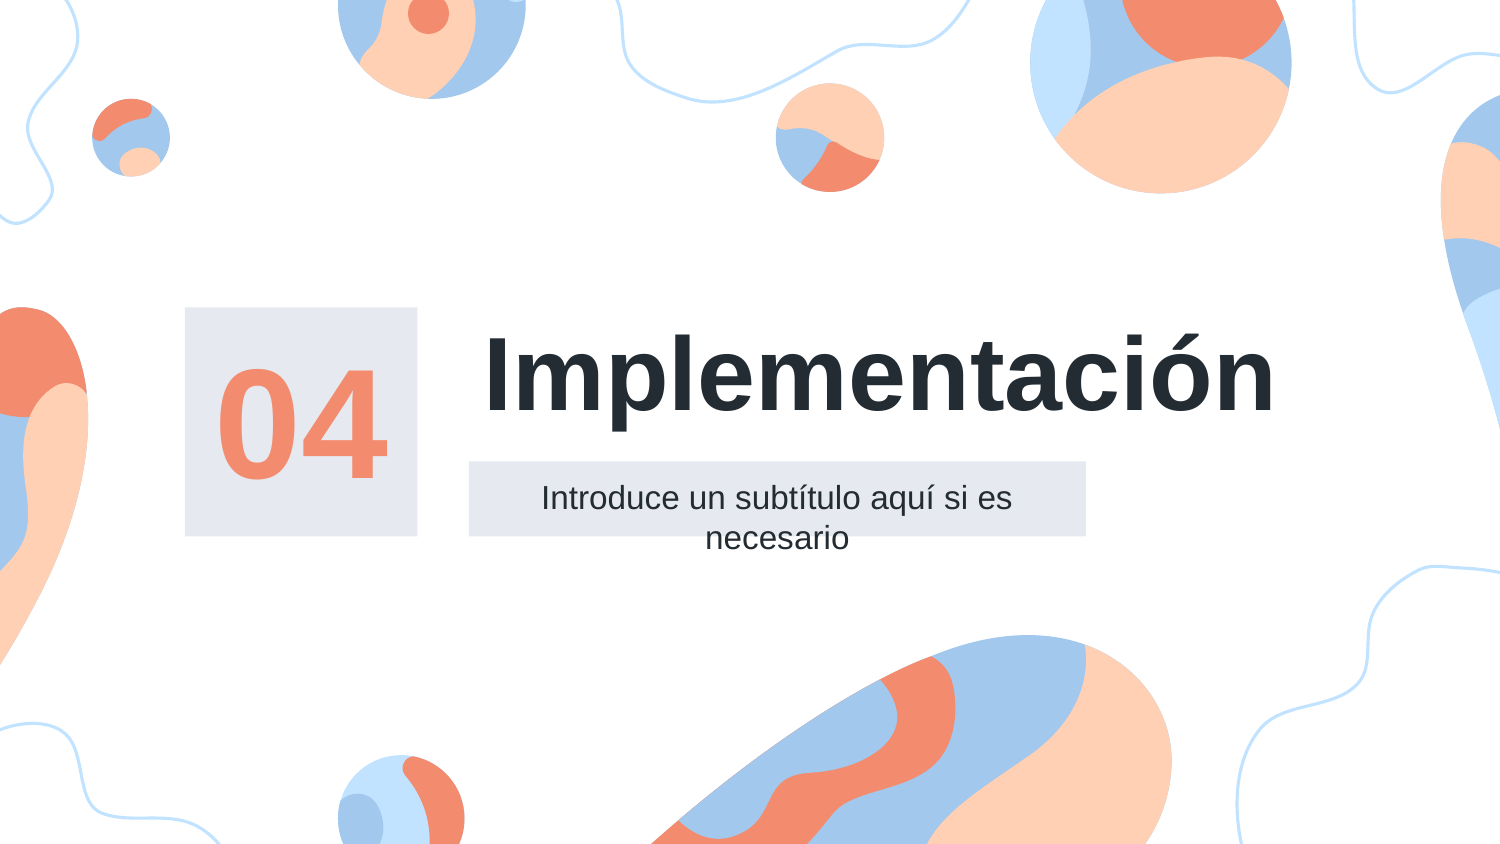

Implementación

# 04
Introduce un subtítulo aquí si es necesario